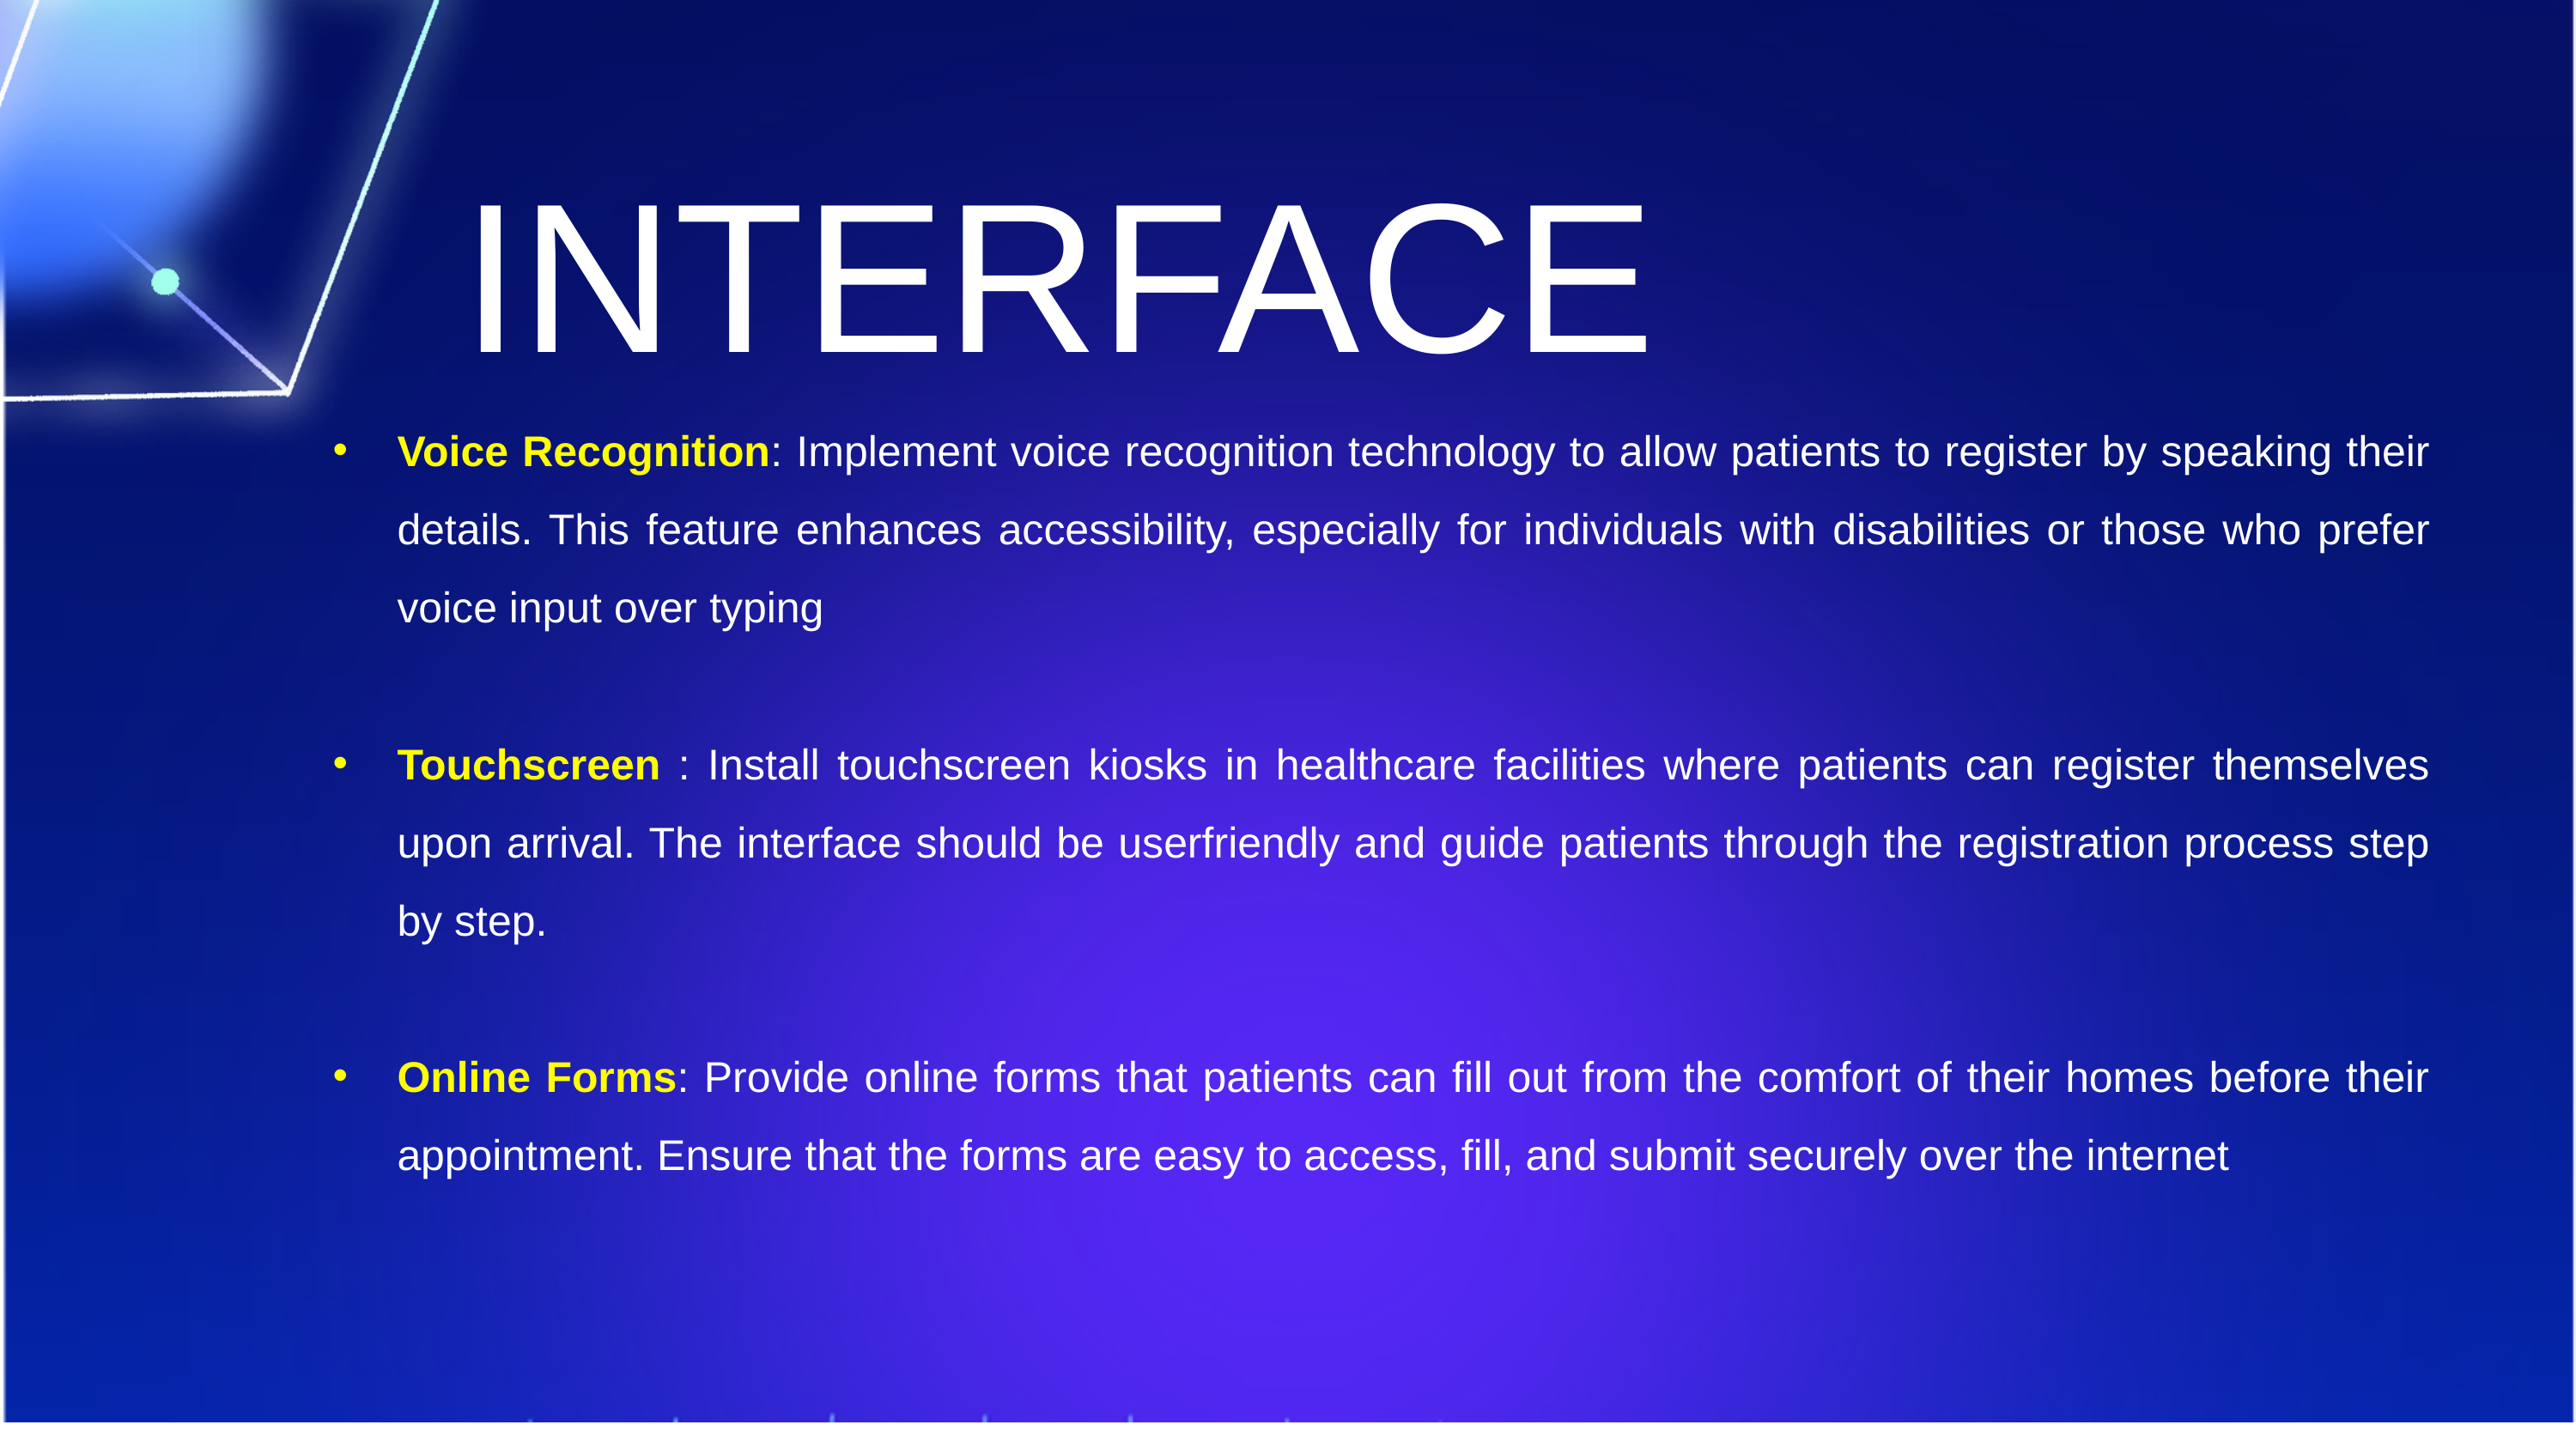

INTERFACE
Voice Recognition: Implement voice recognition technology to allow patients to register by speaking their details. This feature enhances accessibility, especially for individuals with disabilities or those who prefer voice input over typing

Touchscreen : Install touchscreen kiosks in healthcare facilities where patients can register themselves upon arrival. The interface should be userfriendly and guide patients through the registration process step by step.

Online Forms: Provide online forms that patients can fill out from the comfort of their homes before their appointment. Ensure that the forms are easy to access, fill, and submit securely over the internet